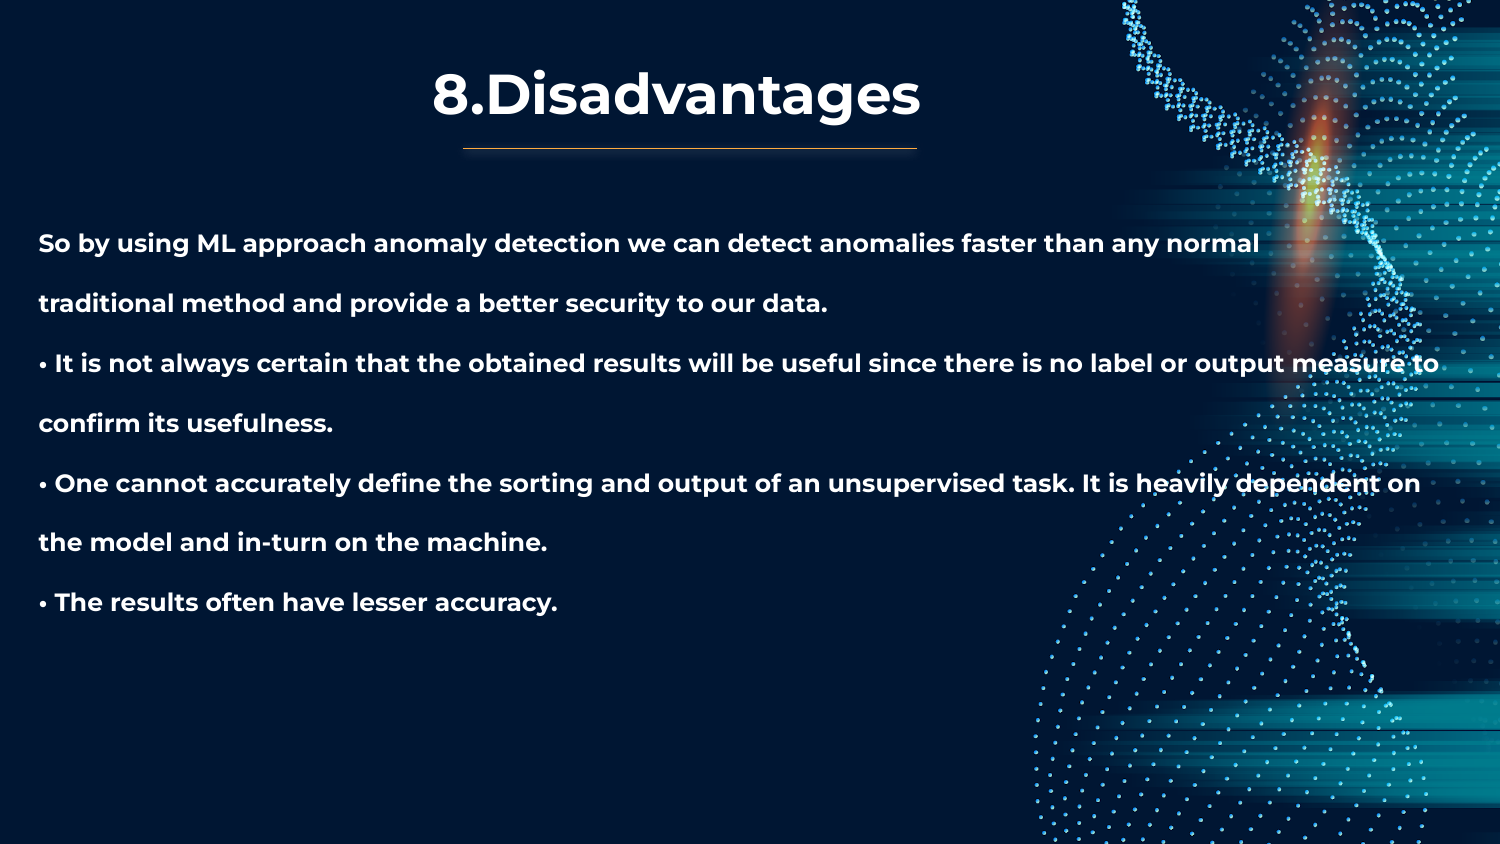

8.Disadvantages
So by using ML approach anomaly detection we can detect anomalies faster than any normal
traditional method and provide a better security to our data.
• It is not always certain that the obtained results will be useful since there is no label or output measure to confirm its usefulness.
• One cannot accurately define the sorting and output of an unsupervised task. It is heavily dependent on the model and in-turn on the machine.
• The results often have lesser accuracy.